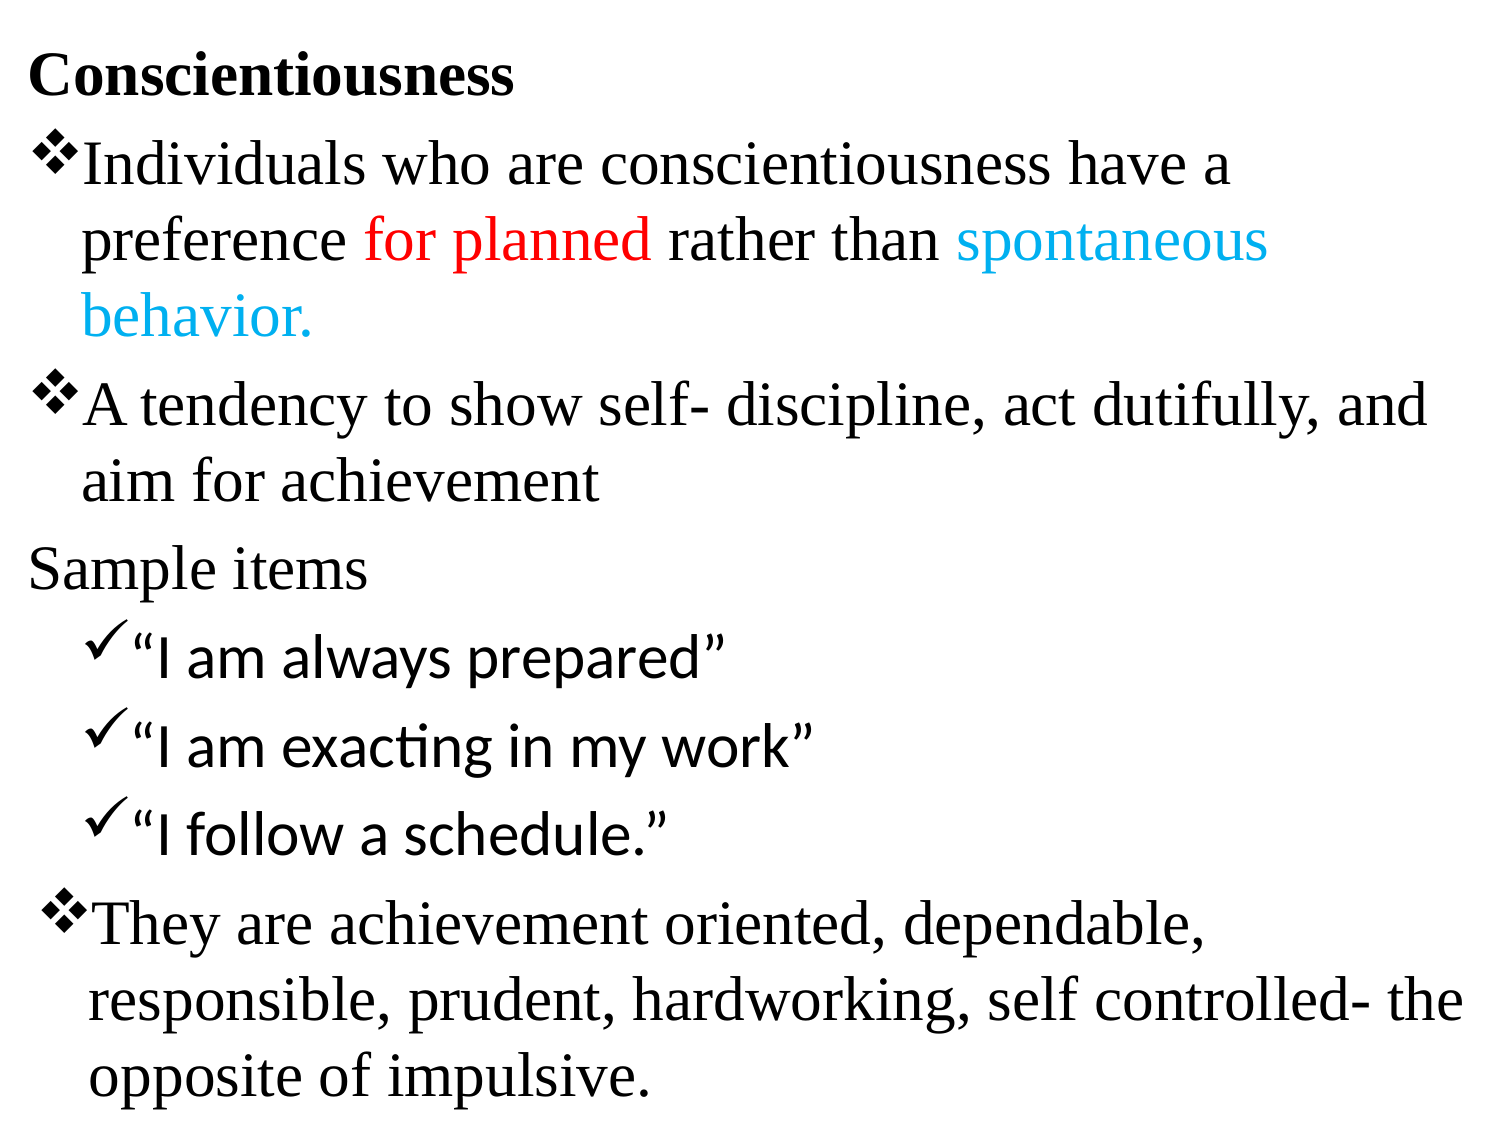

Conscientiousness
Individuals who are conscientiousness have a preference for planned rather than spontaneous behavior.
A tendency to show self- discipline, act dutifully, and aim for achievement
Sample items
“I am always prepared”
“I am exacting in my work”
“I follow a schedule.”
They are achievement oriented, dependable, responsible, prudent, hardworking, self controlled- the opposite of impulsive.